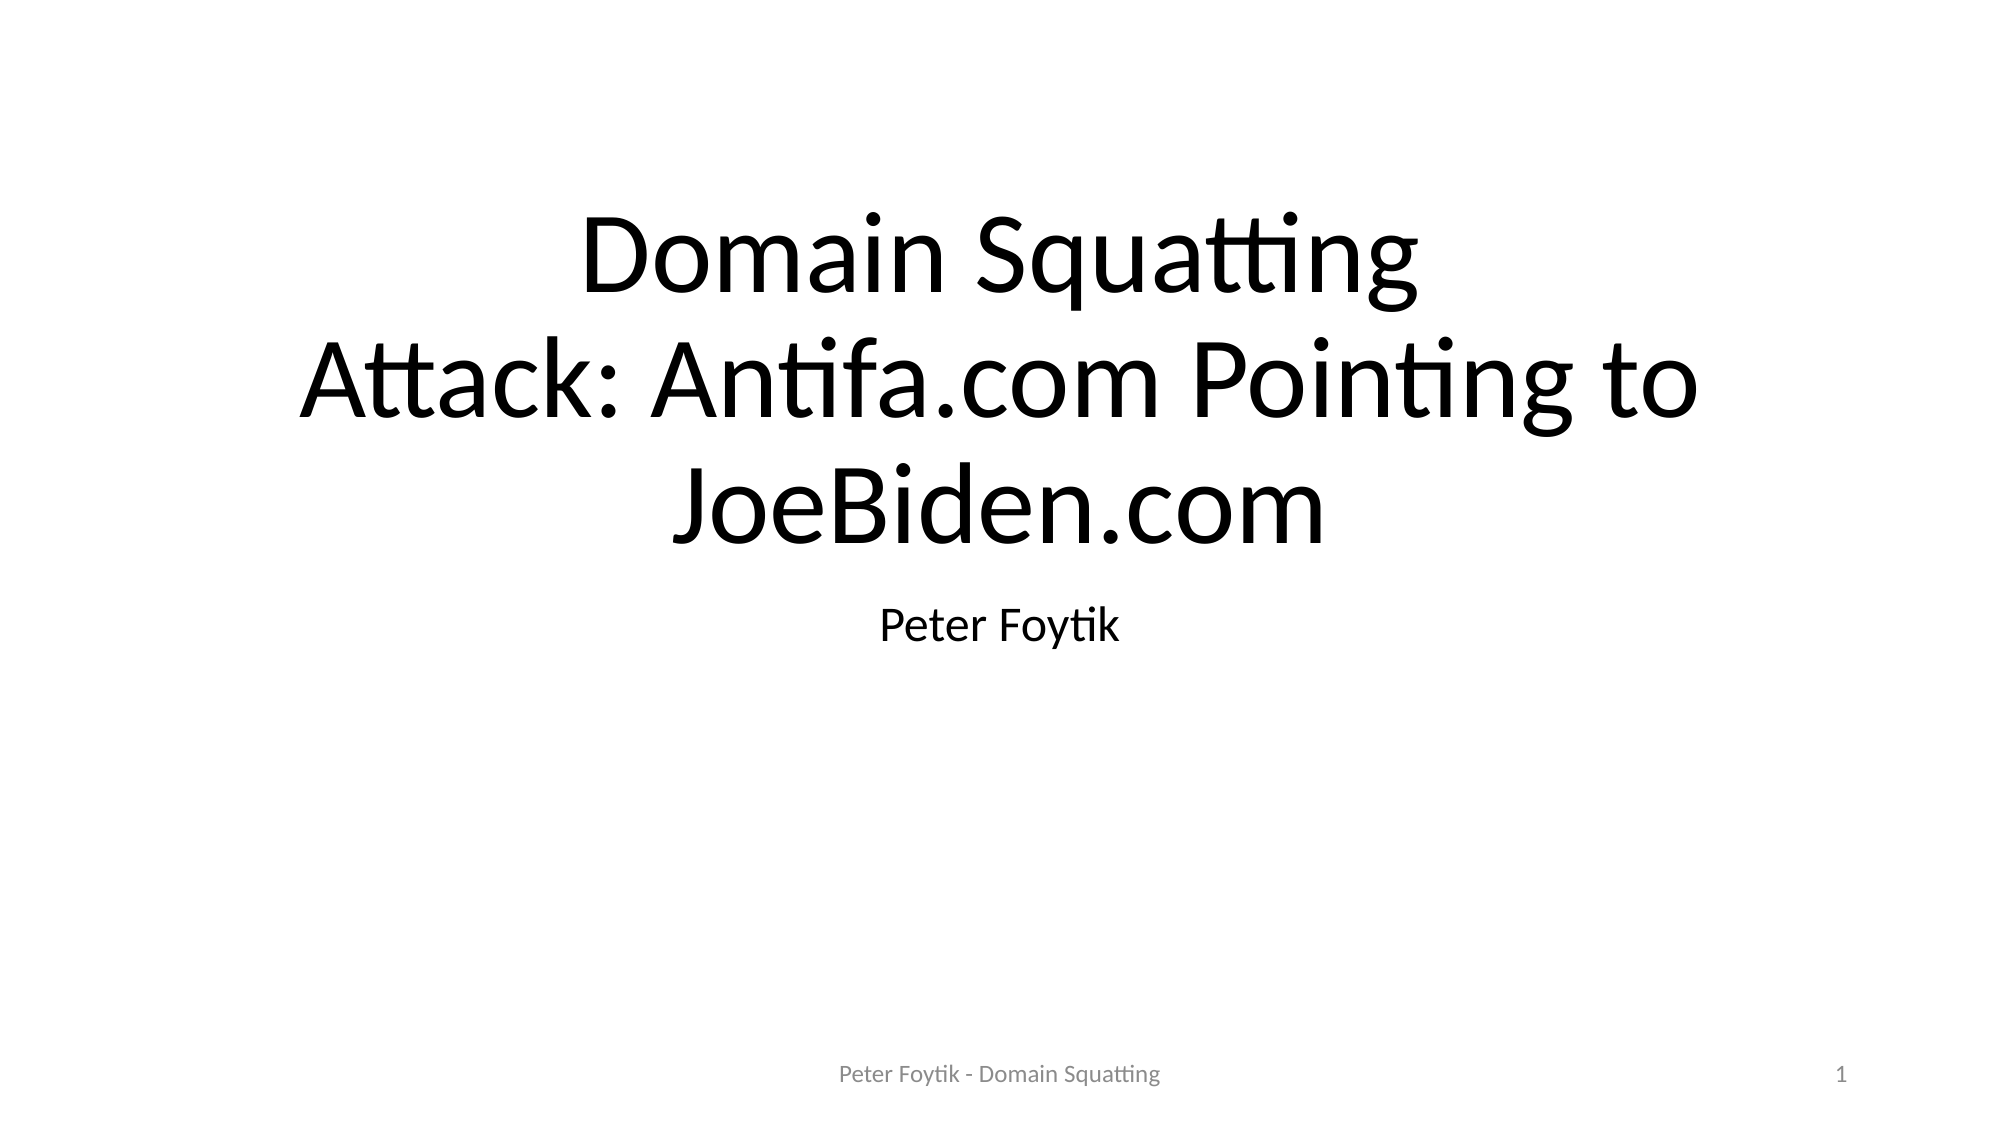

# Domain Squatting Attack: Antifa.com Pointing to JoeBiden.com
Peter Foytik
Peter Foytik - Domain Squatting
1